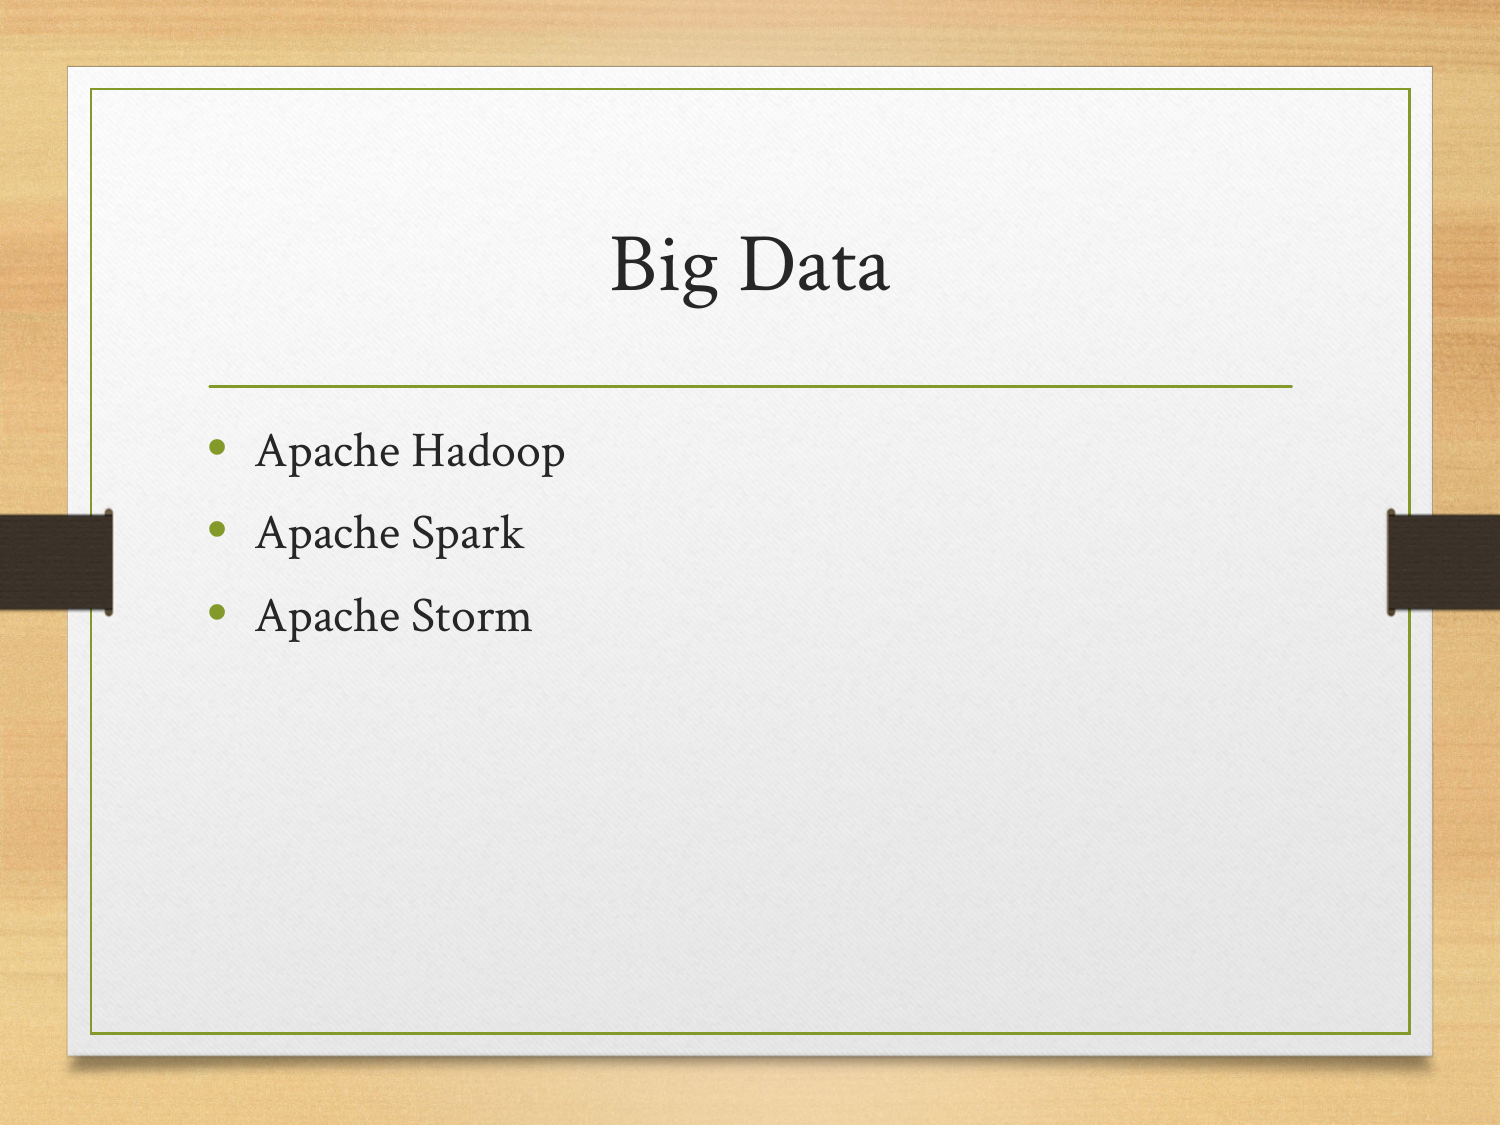

# Big Data
Apache Hadoop
Apache Spark
Apache Storm